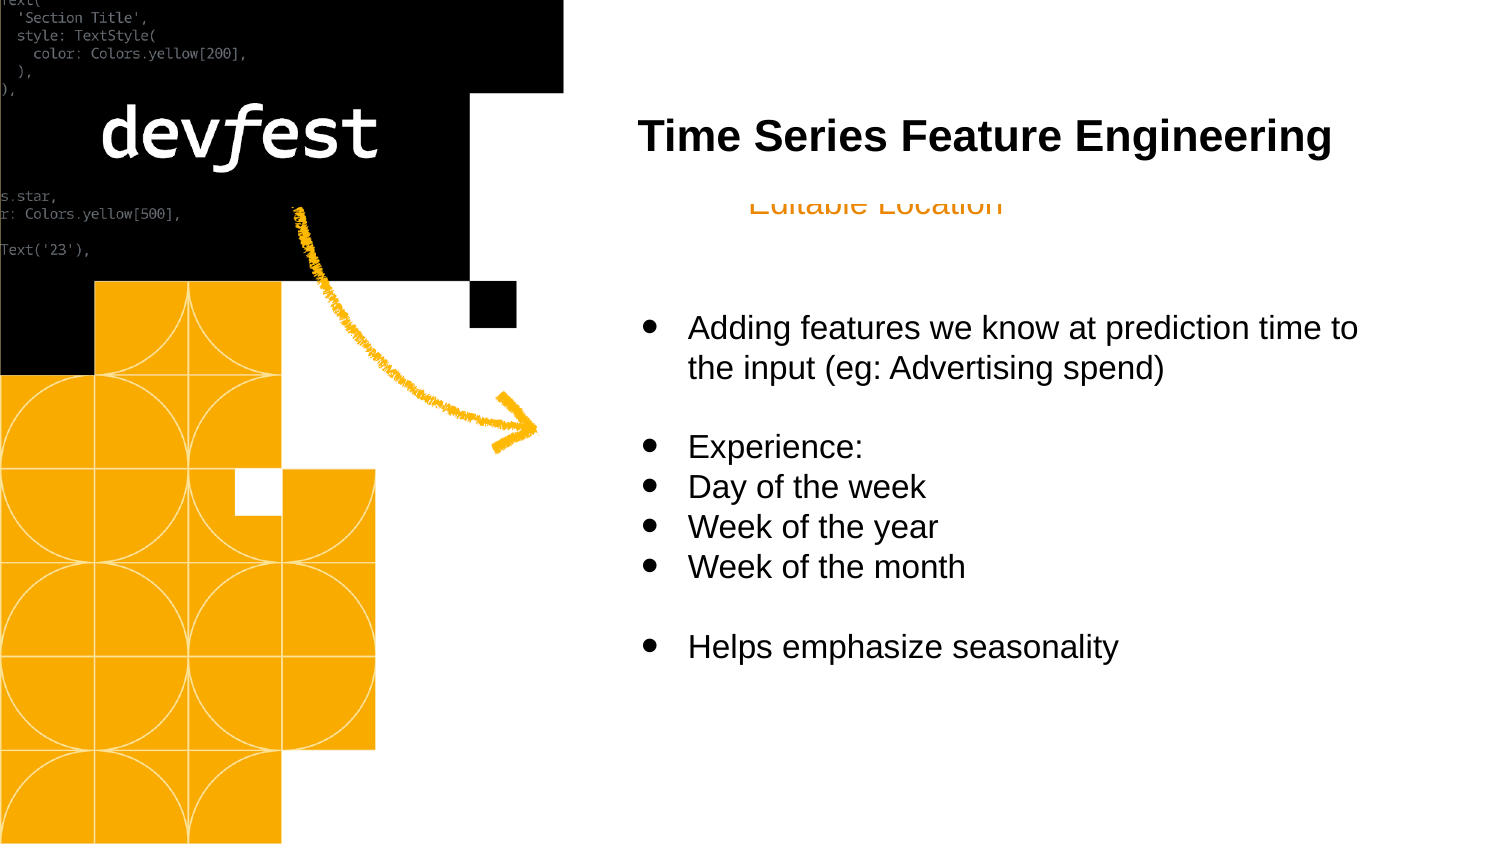

Time Series Feature Engineering

Editable Location
Adding features we know at prediction time to the input (eg: Advertising spend)

Experience:
Day of the week
Week of the year
Week of the month

Helps emphasize seasonality